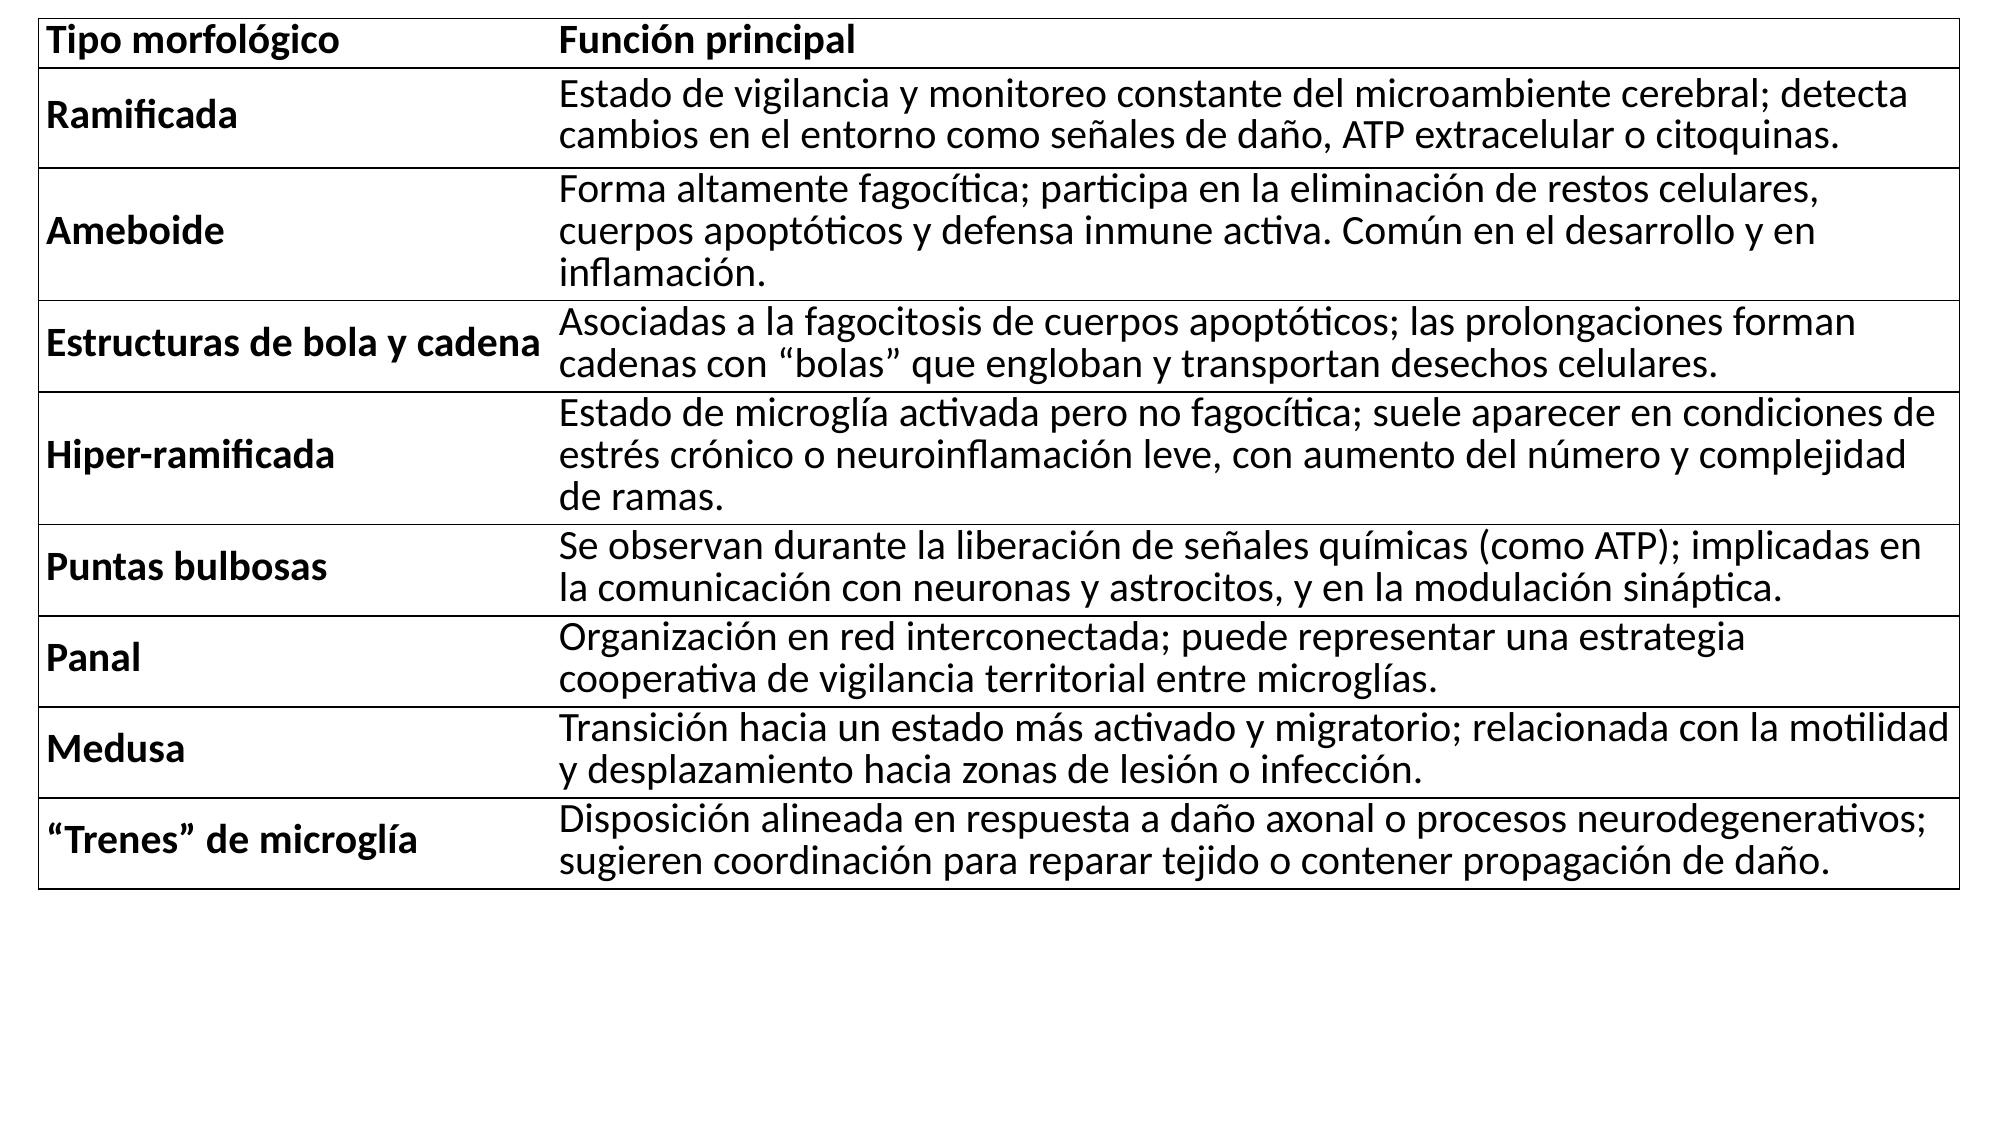

| Tipo morfológico | Función principal |
| --- | --- |
| Ramificada | Estado de vigilancia y monitoreo constante del microambiente cerebral; detecta cambios en el entorno como señales de daño, ATP extracelular o citoquinas. |
| Ameboide | Forma altamente fagocítica; participa en la eliminación de restos celulares, cuerpos apoptóticos y defensa inmune activa. Común en el desarrollo y en inflamación. |
| Estructuras de bola y cadena | Asociadas a la fagocitosis de cuerpos apoptóticos; las prolongaciones forman cadenas con “bolas” que engloban y transportan desechos celulares. |
| Hiper-ramificada | Estado de microglía activada pero no fagocítica; suele aparecer en condiciones de estrés crónico o neuroinflamación leve, con aumento del número y complejidad de ramas. |
| Puntas bulbosas | Se observan durante la liberación de señales químicas (como ATP); implicadas en la comunicación con neuronas y astrocitos, y en la modulación sináptica. |
| Panal | Organización en red interconectada; puede representar una estrategia cooperativa de vigilancia territorial entre microglías. |
| Medusa | Transición hacia un estado más activado y migratorio; relacionada con la motilidad y desplazamiento hacia zonas de lesión o infección. |
| “Trenes” de microglía | Disposición alineada en respuesta a daño axonal o procesos neurodegenerativos; sugieren coordinación para reparar tejido o contener propagación de daño. |